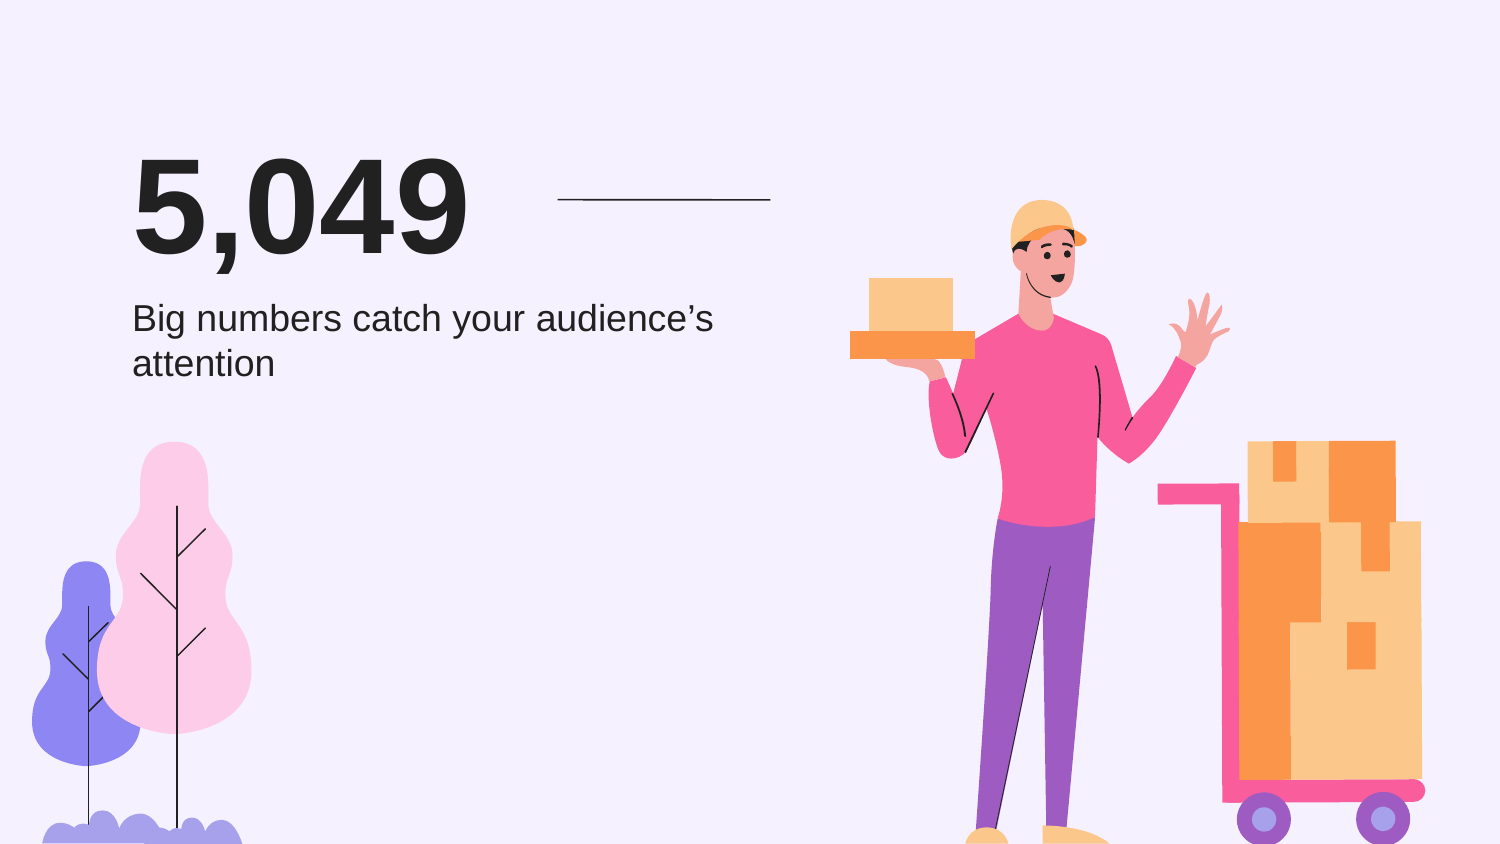

# 5,049

Big numbers catch your audience’s attention